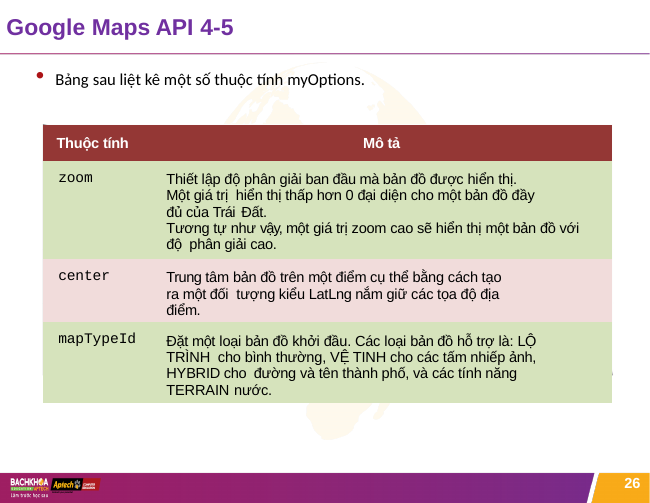

# Google Maps API 4-5
Bảng sau liệt kê một số thuộc tính myOptions.

| Thuộc tính | Mô tả |
| --- | --- |
| zoom | Thiết lập độ phân giải ban đầu mà bản đồ được hiển thị. Một giá trị hiển thị thấp hơn 0 đại diện cho một bản đồ đầy đủ của Trái Đất. Tương tự như vậy, một giá trị zoom cao sẽ hiển thị một bản đồ với độ phân giải cao. |
| center | Trung tâm bản đồ trên một điểm cụ thể bằng cách tạo ra một đối tượng kiểu LatLng nắm giữ các tọa độ địa điểm. |
| mapTypeId | Đặt một loại bản đồ khởi đầu. Các loại bản đồ hỗ trợ là: LỘ TRÌNH cho bình thường, VỆ TINH cho các tấm nhiếp ảnh, HYBRID cho đường và tên thành phố, và các tính năng TERRAIN nước. |
26